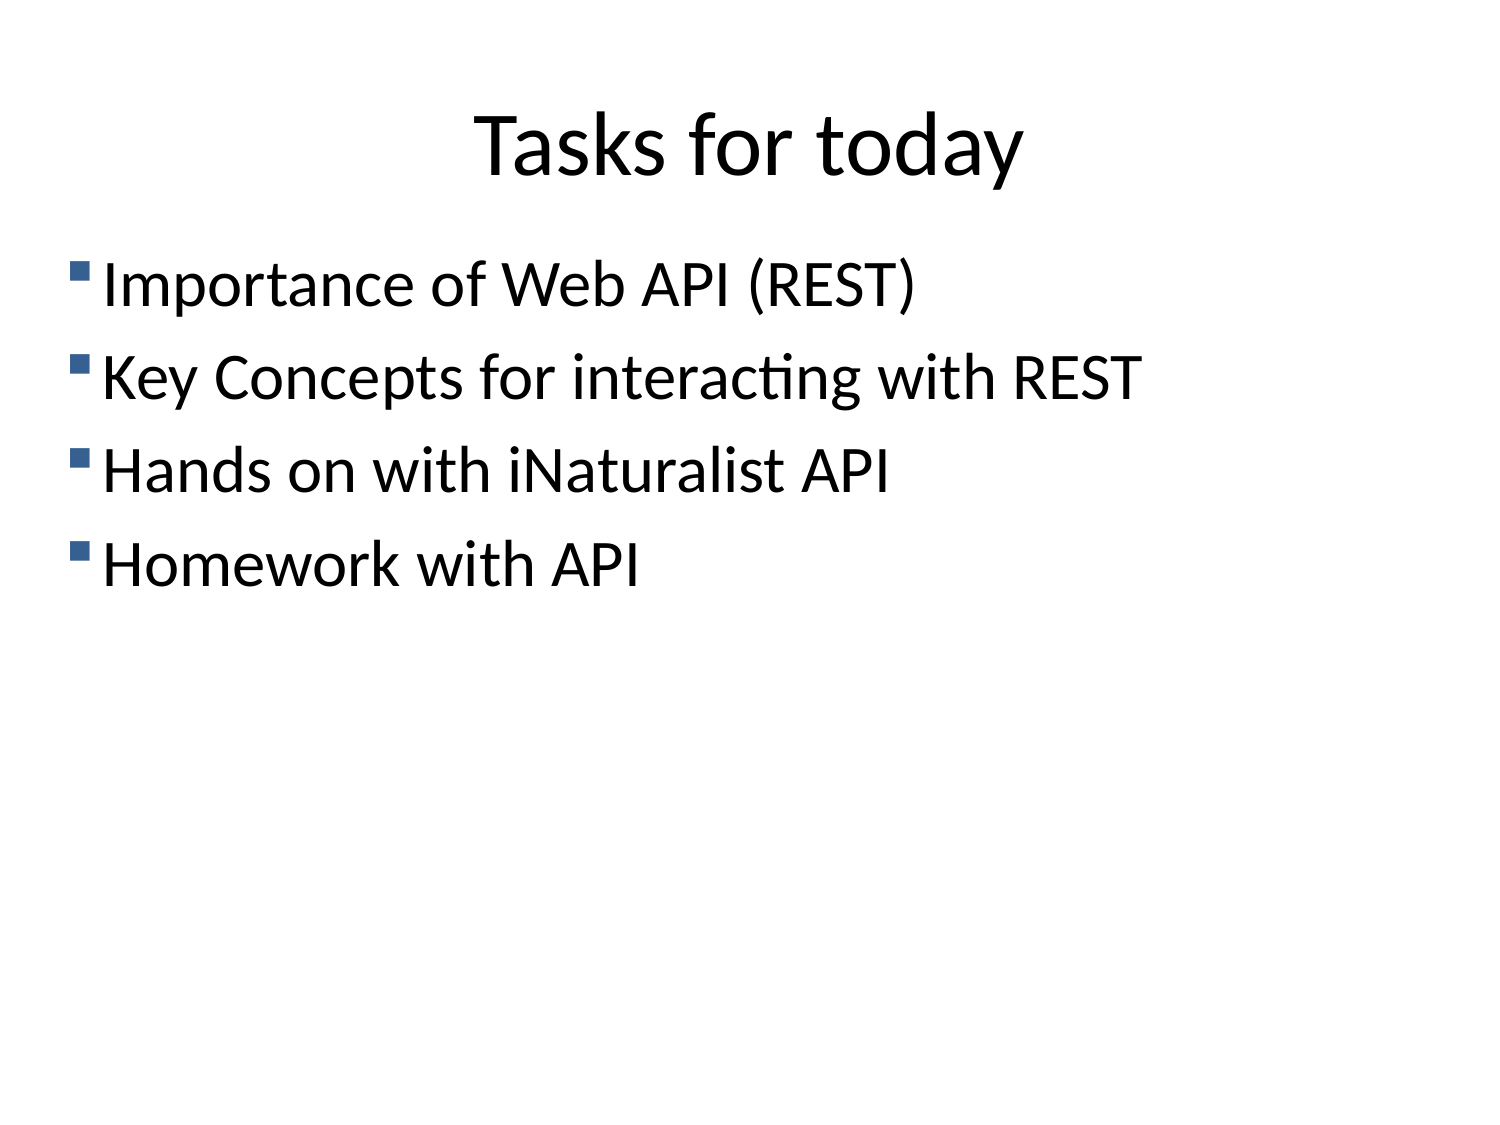

# Tasks for today
Importance of Web API (REST)
Key Concepts for interacting with REST
Hands on with iNaturalist API
Homework with API